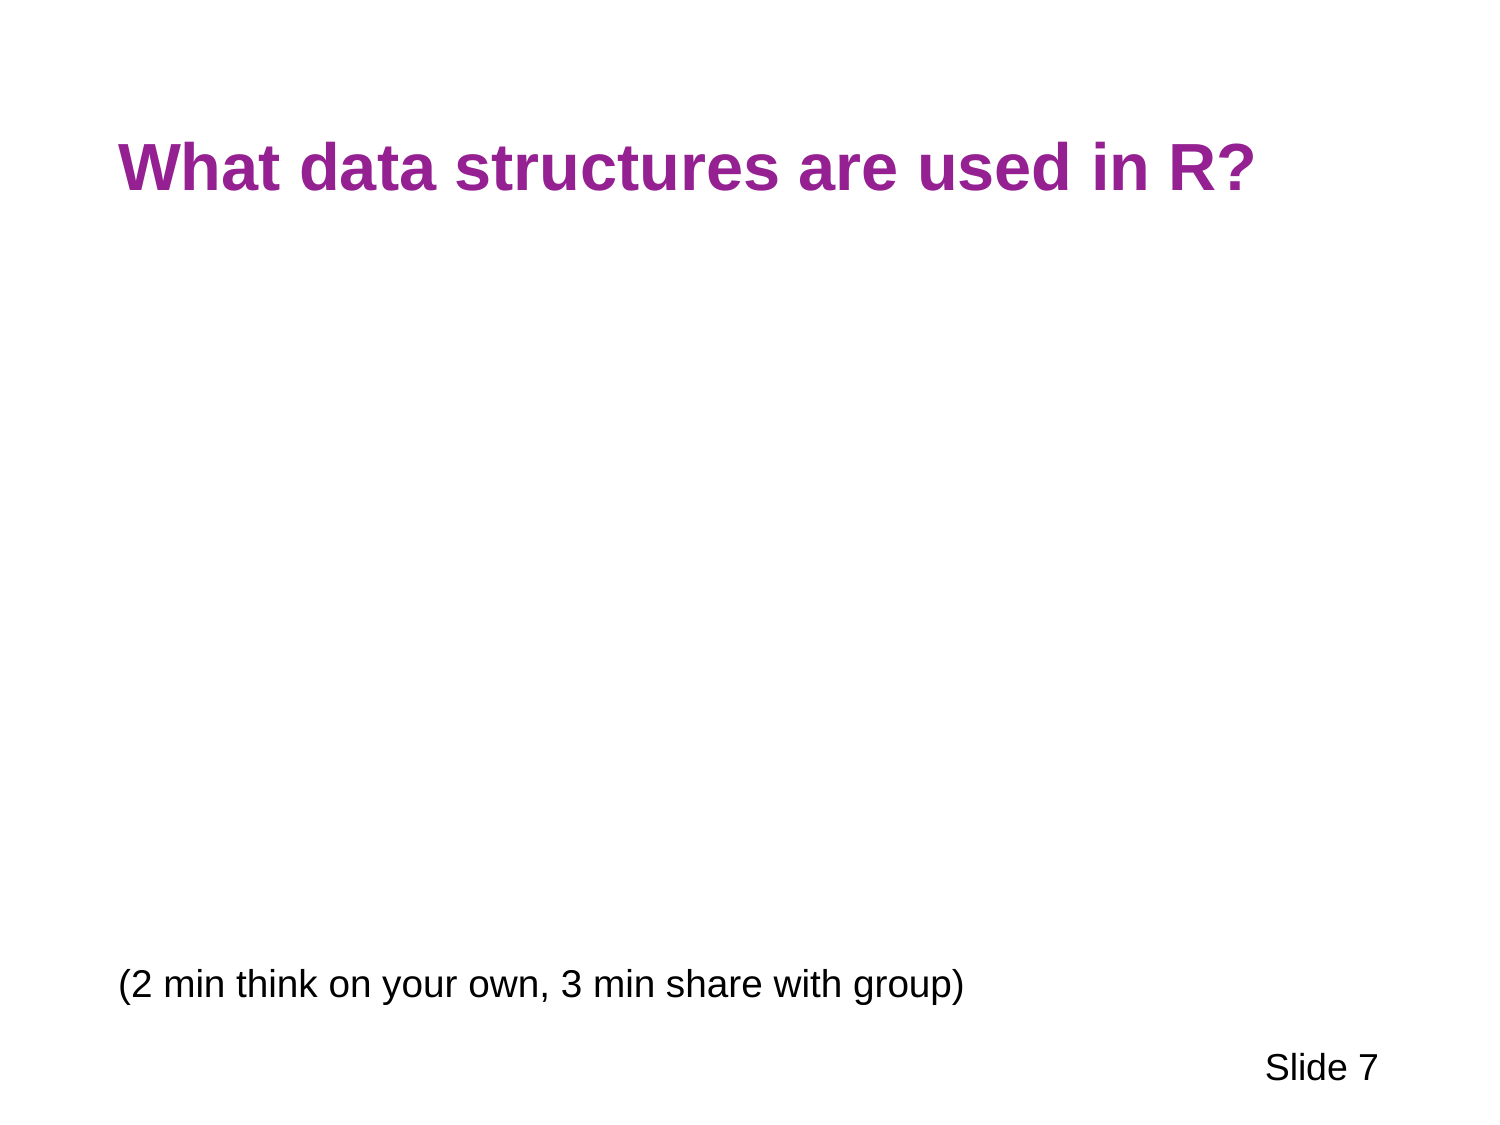

# What data structures are used in R?

(2 min think on your own, 3 min share with group)
Slide 7